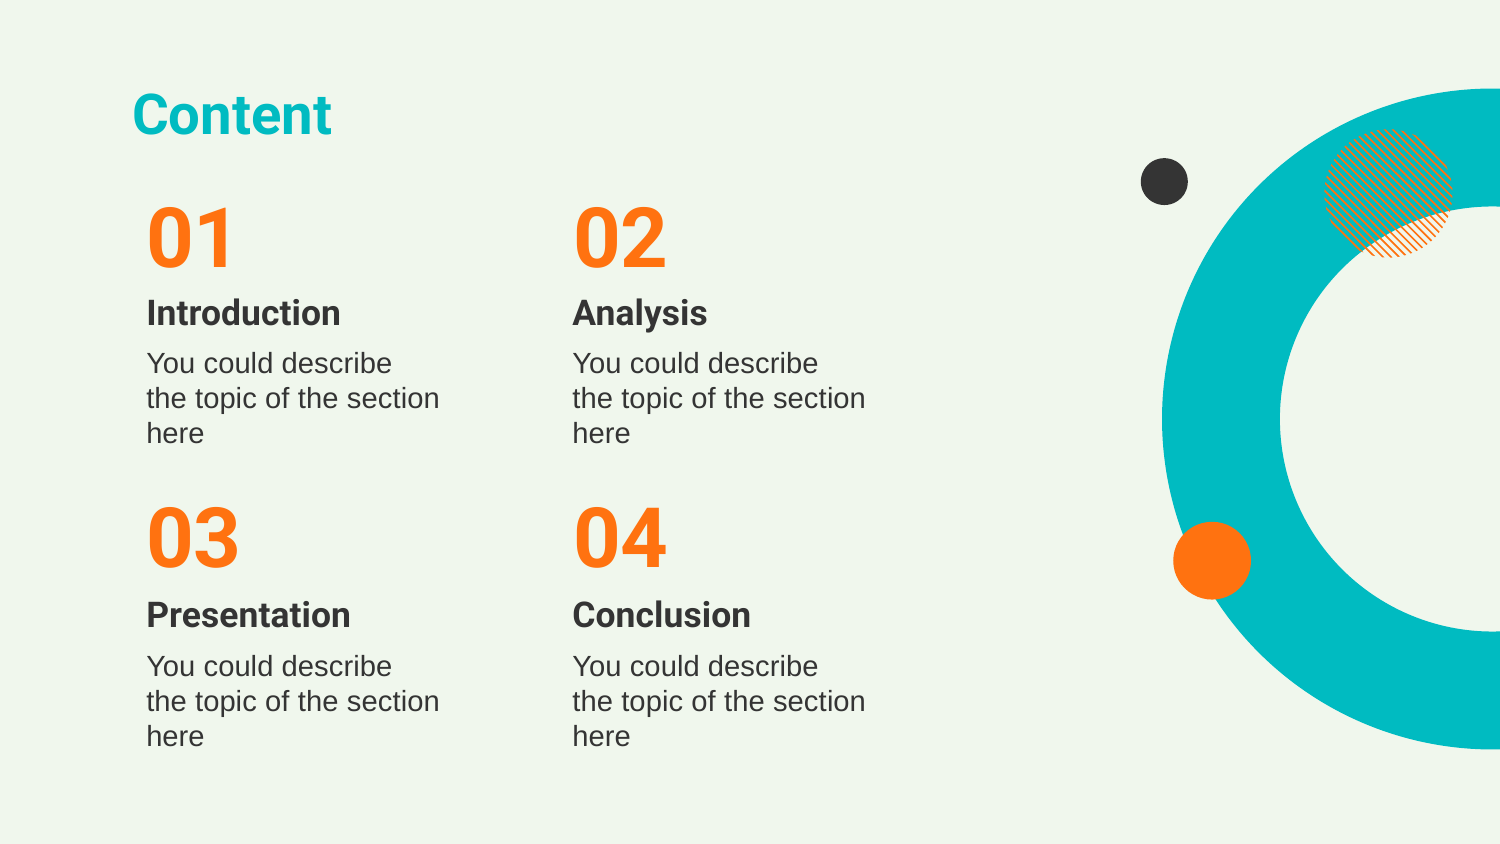

# Content
01
02
Introduction
Analysis
You could describe the topic of the section here
You could describe the topic of the section here
03
04
Presentation
Conclusion
You could describe the topic of the section here
You could describe the topic of the section here